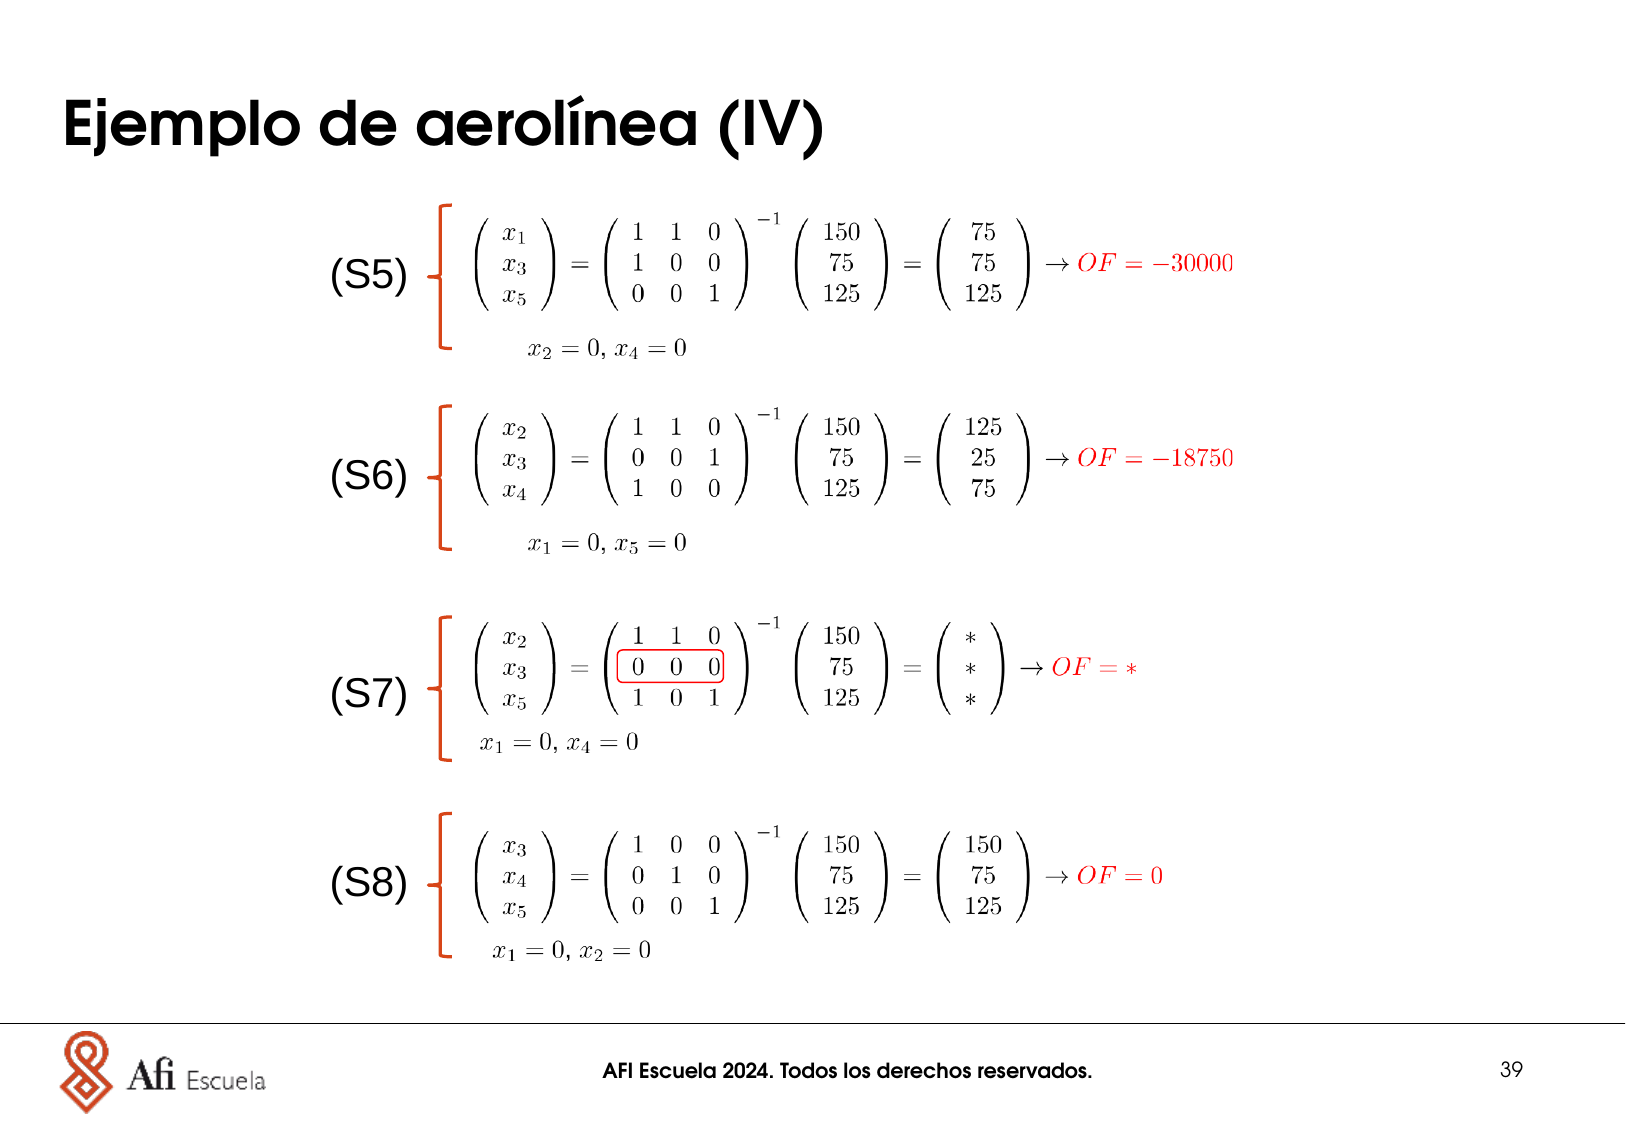

Ejemplo de aerolínea (IV)

(S5)

(S6)

(S7)

(S8)
AFI Escuela 2024. Todos los derechos reservados.
39